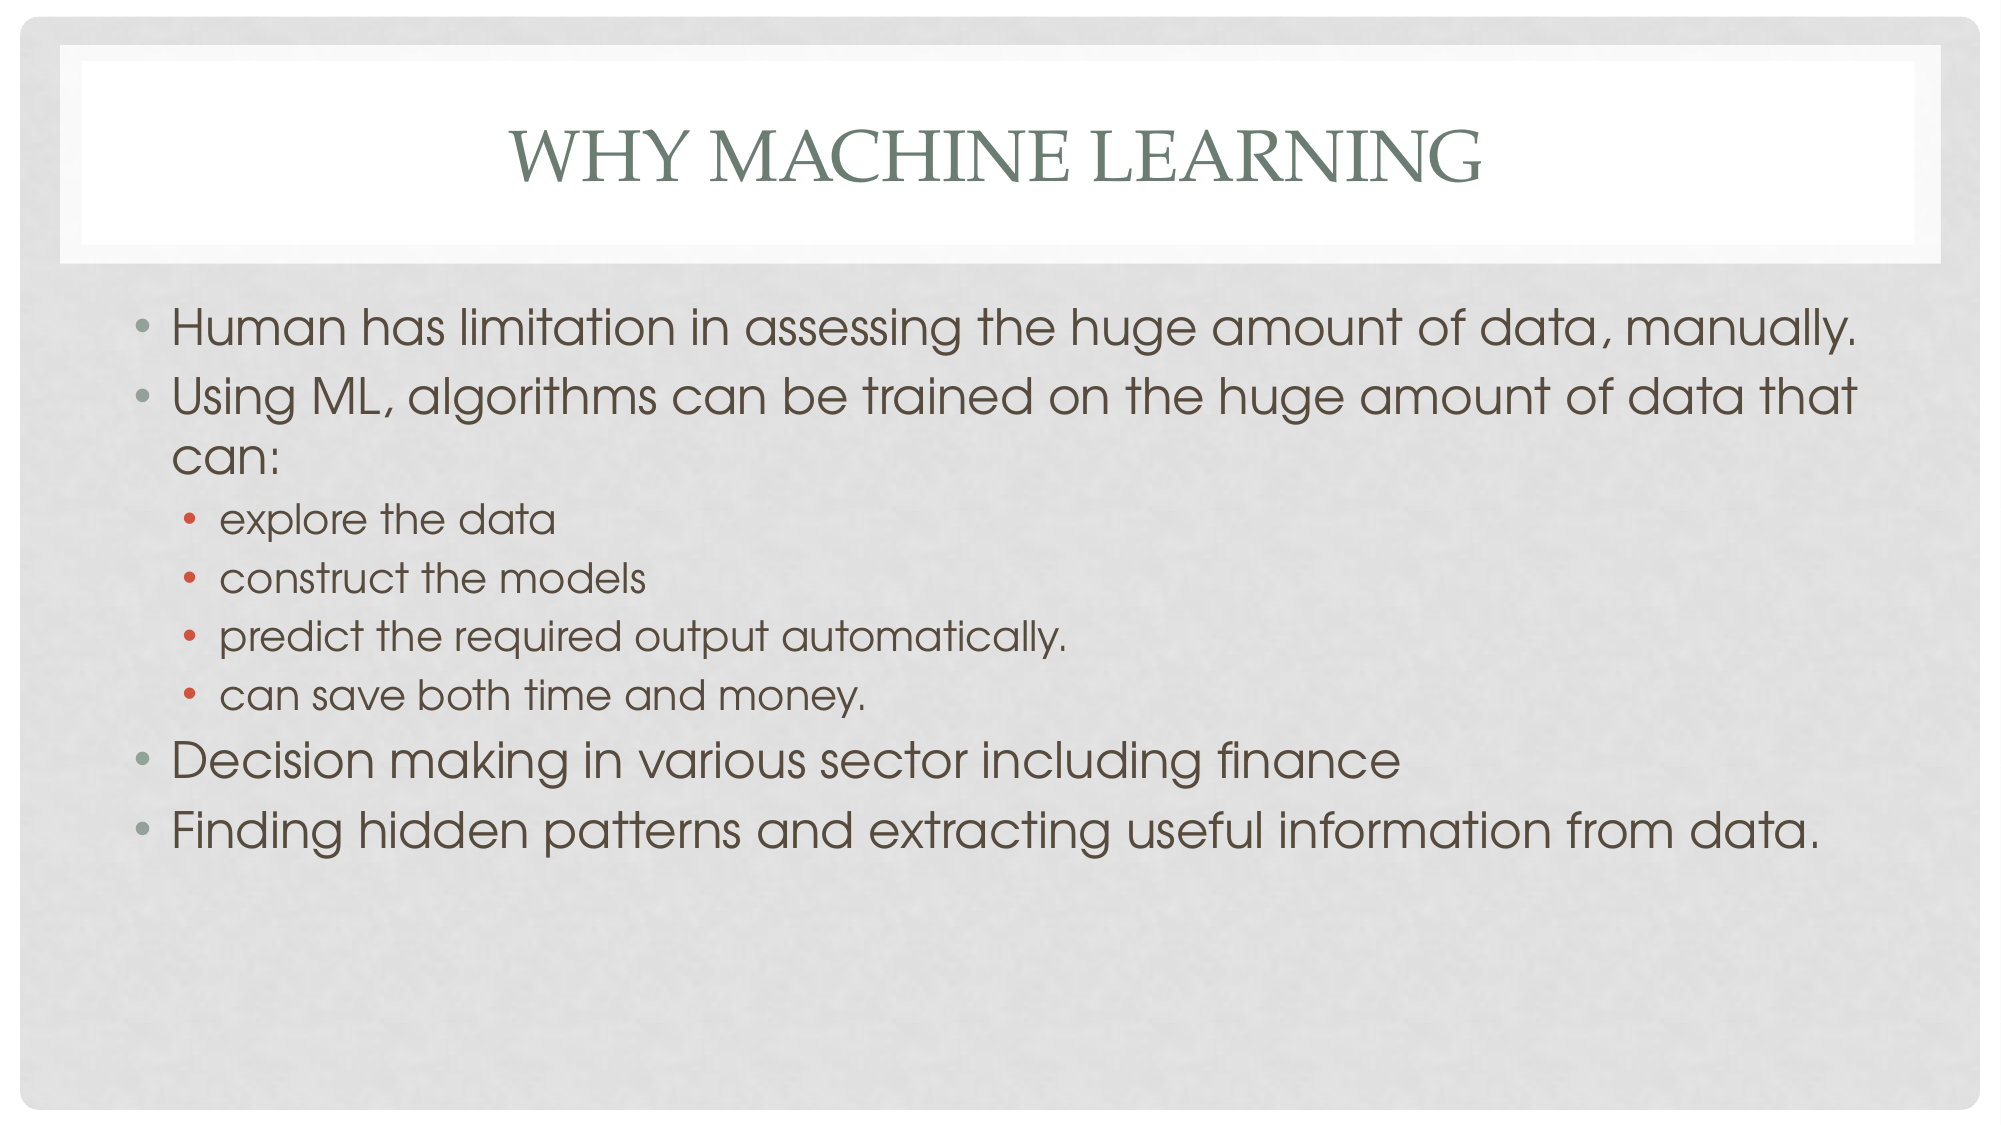

# Why Machine Learning
Human has limitation in assessing the huge amount of data, manually.
Using ML, algorithms can be trained on the huge amount of data that can:
explore the data
construct the models
predict the required output automatically.
can save both time and money.
Decision making in various sector including finance
Finding hidden patterns and extracting useful information from data.